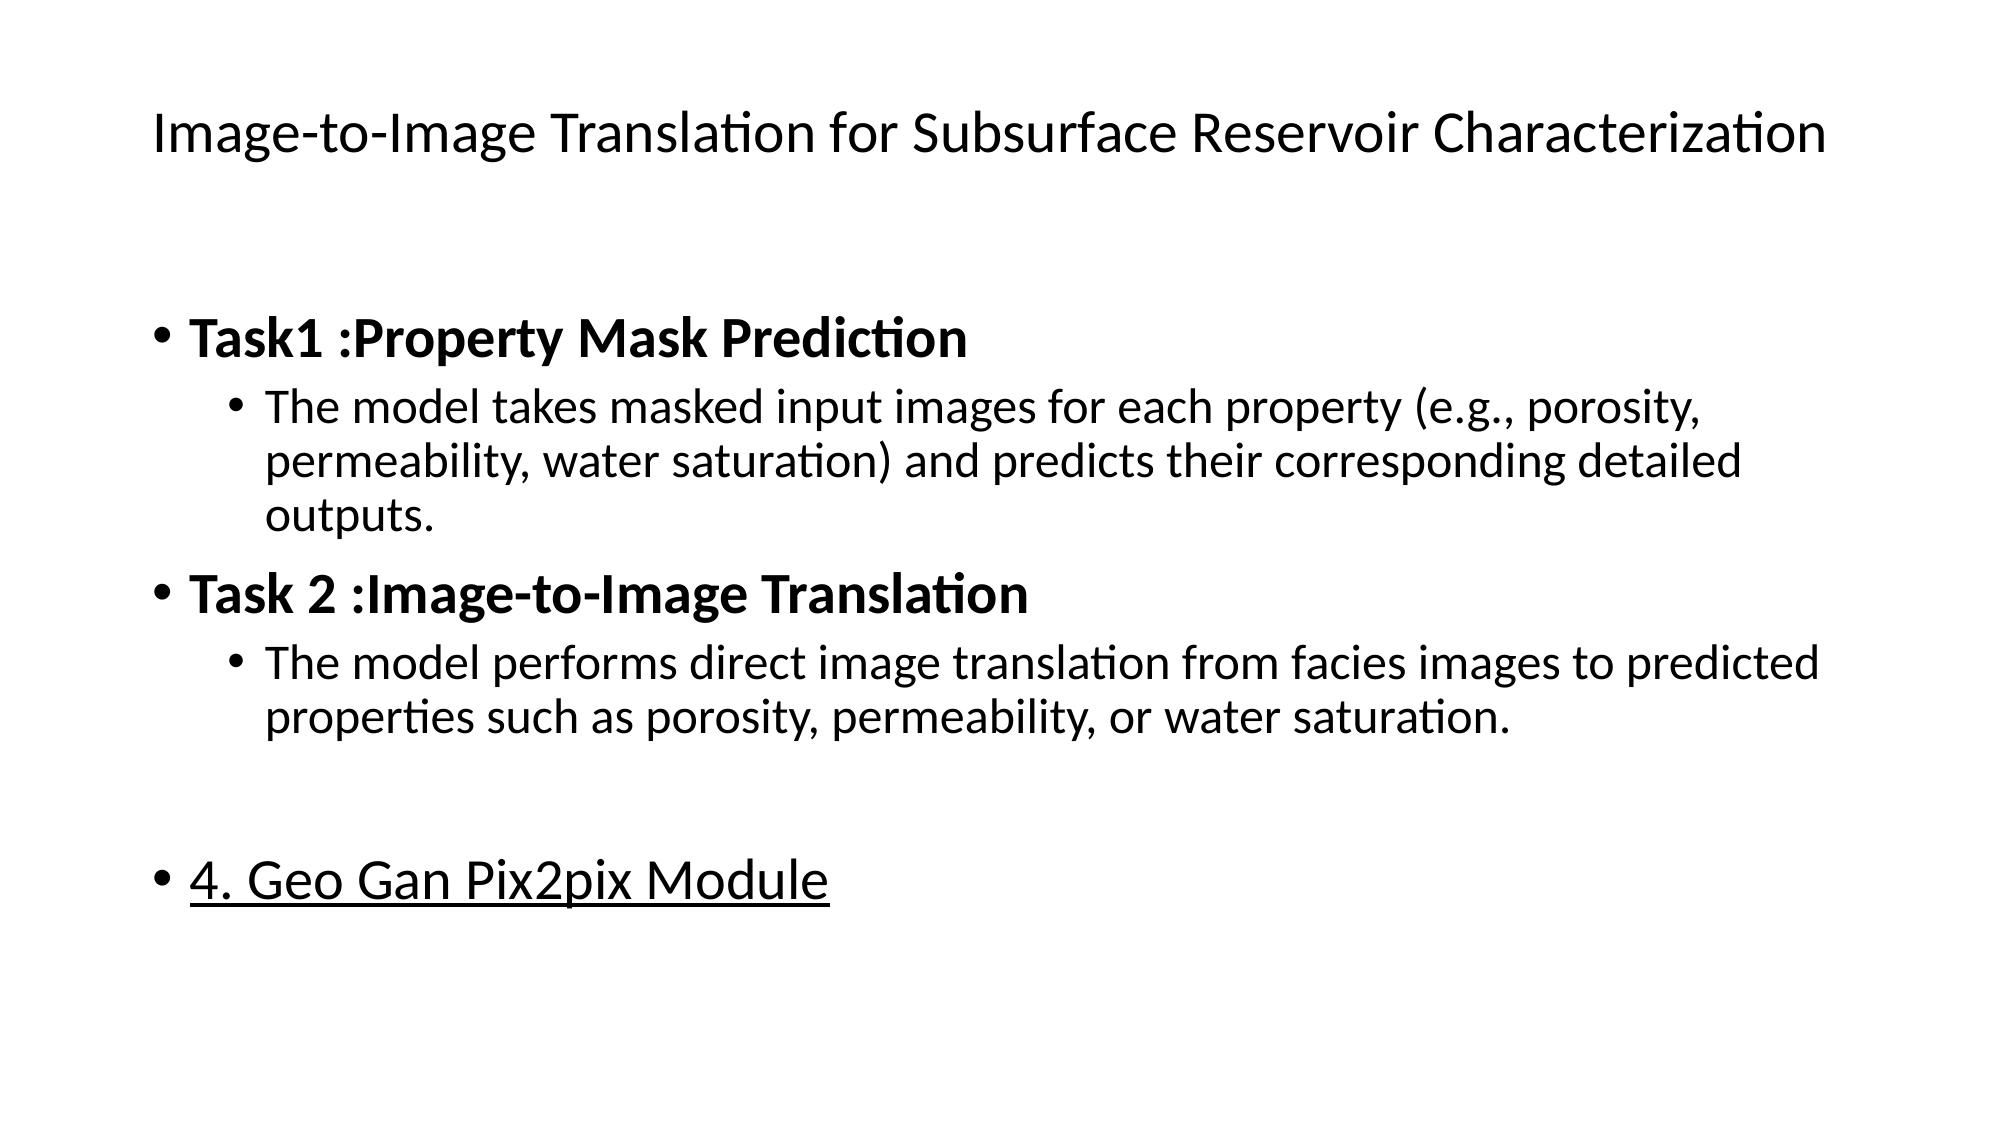

# Image-to-Image Translation for Subsurface Reservoir Characterization
Task1 :Property Mask Prediction
The model takes masked input images for each property (e.g., porosity, permeability, water saturation) and predicts their corresponding detailed outputs.
Task 2 :Image-to-Image Translation
The model performs direct image translation from facies images to predicted properties such as porosity, permeability, or water saturation.

4. Geo Gan Pix2pix Module